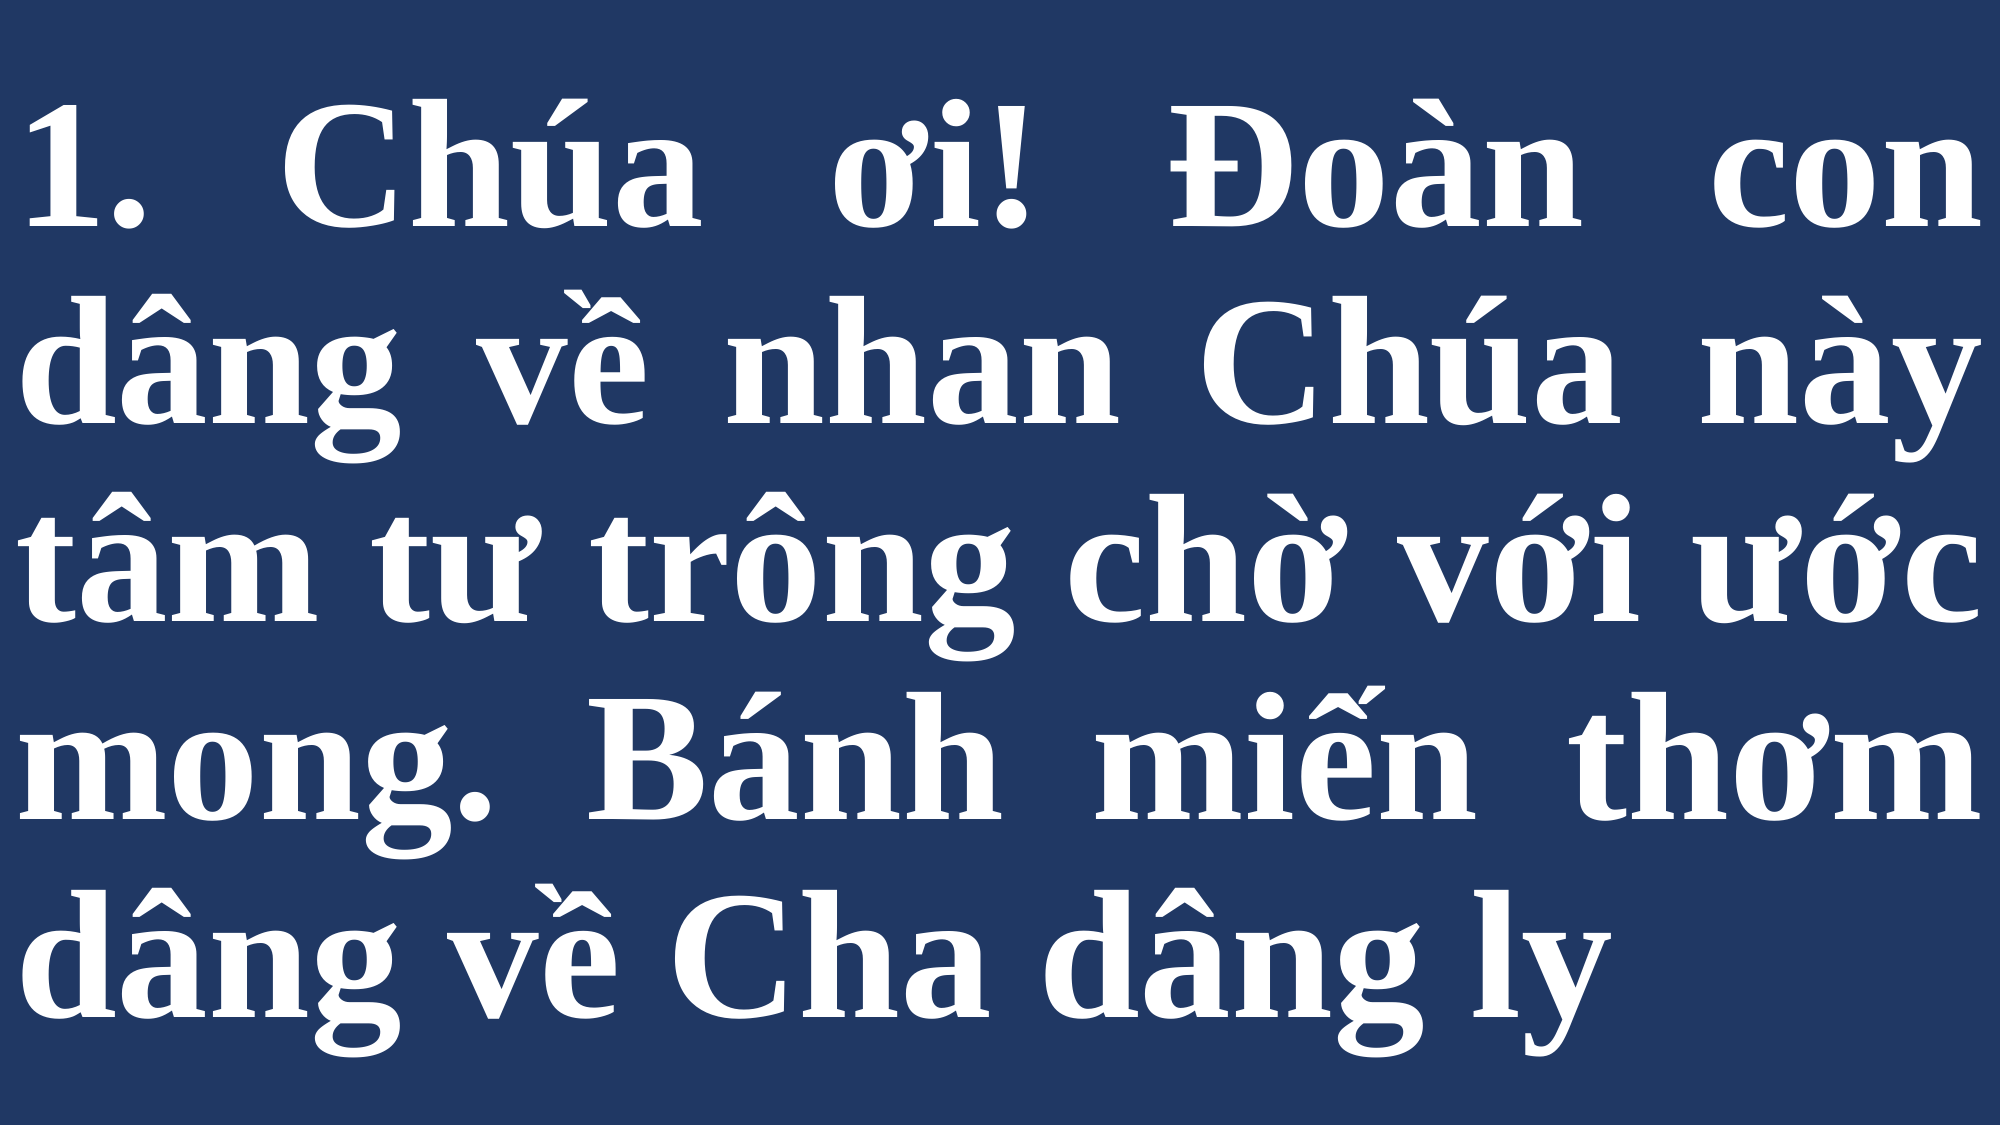

# 1. Chúa ơi! Đoàn con dâng về nhan Chúa này tâm tư trông chờ với ước mong. Bánh miến thơm dâng về Cha dâng ly